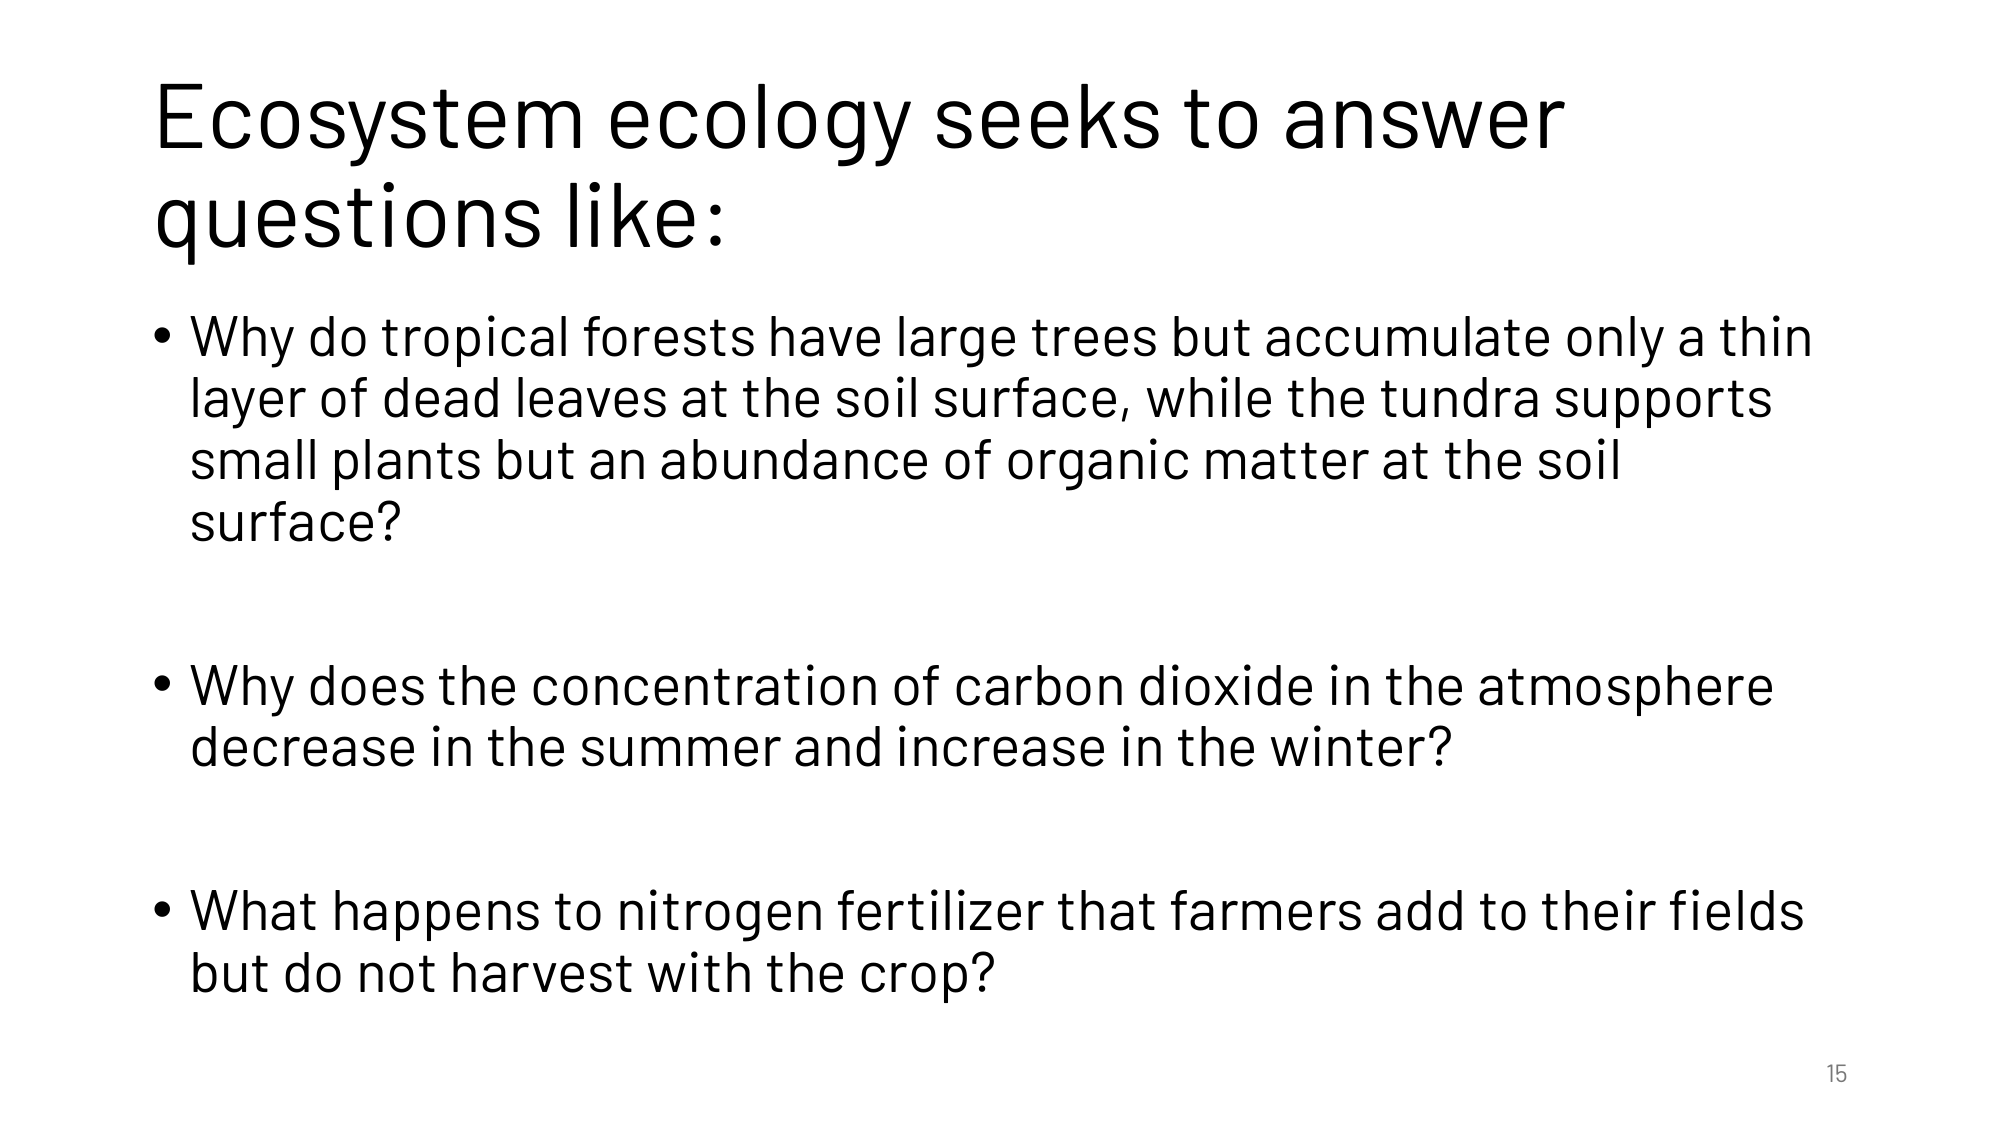

# Ecosystem ecology seeks to answer questions like:
Why do tropical forests have large trees but accumulate only a thin layer of dead leaves at the soil surface, while the tundra supports small plants but an abundance of organic matter at the soil surface?

Why does the concentration of carbon dioxide in the atmosphere decrease in the summer and increase in the winter?

What happens to nitrogen fertilizer that farmers add to their fields but do not harvest with the crop?
15